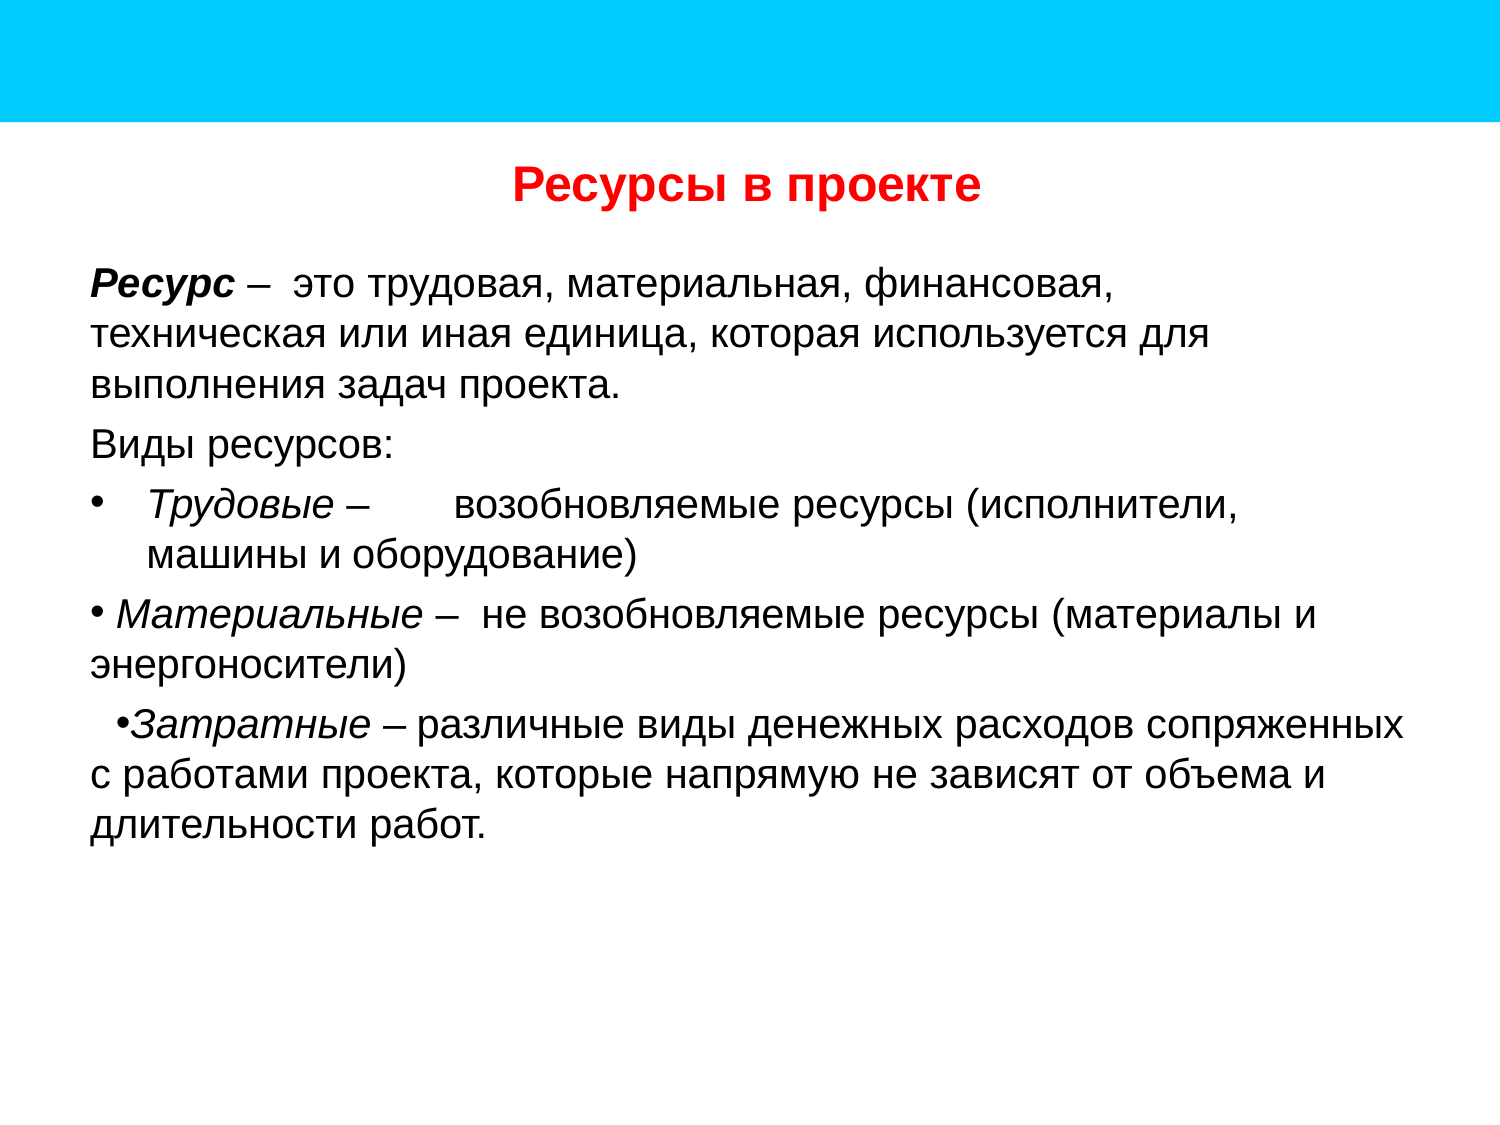

# Ресурсы в проекте
Ресурс – это трудовая, материальная, финансовая, техническая или иная единица, которая используется для выполнения задач проекта.
Виды ресурсов:
Трудовые –	возобновляемые ресурсы (исполнители, машины и оборудование)
Материальные – не возобновляемые ресурсы (материалы и
энергоносители)
Затратные –	различные виды денежных расходов сопряженных с работами проекта, которые напрямую не зависят от объема и длительности работ.